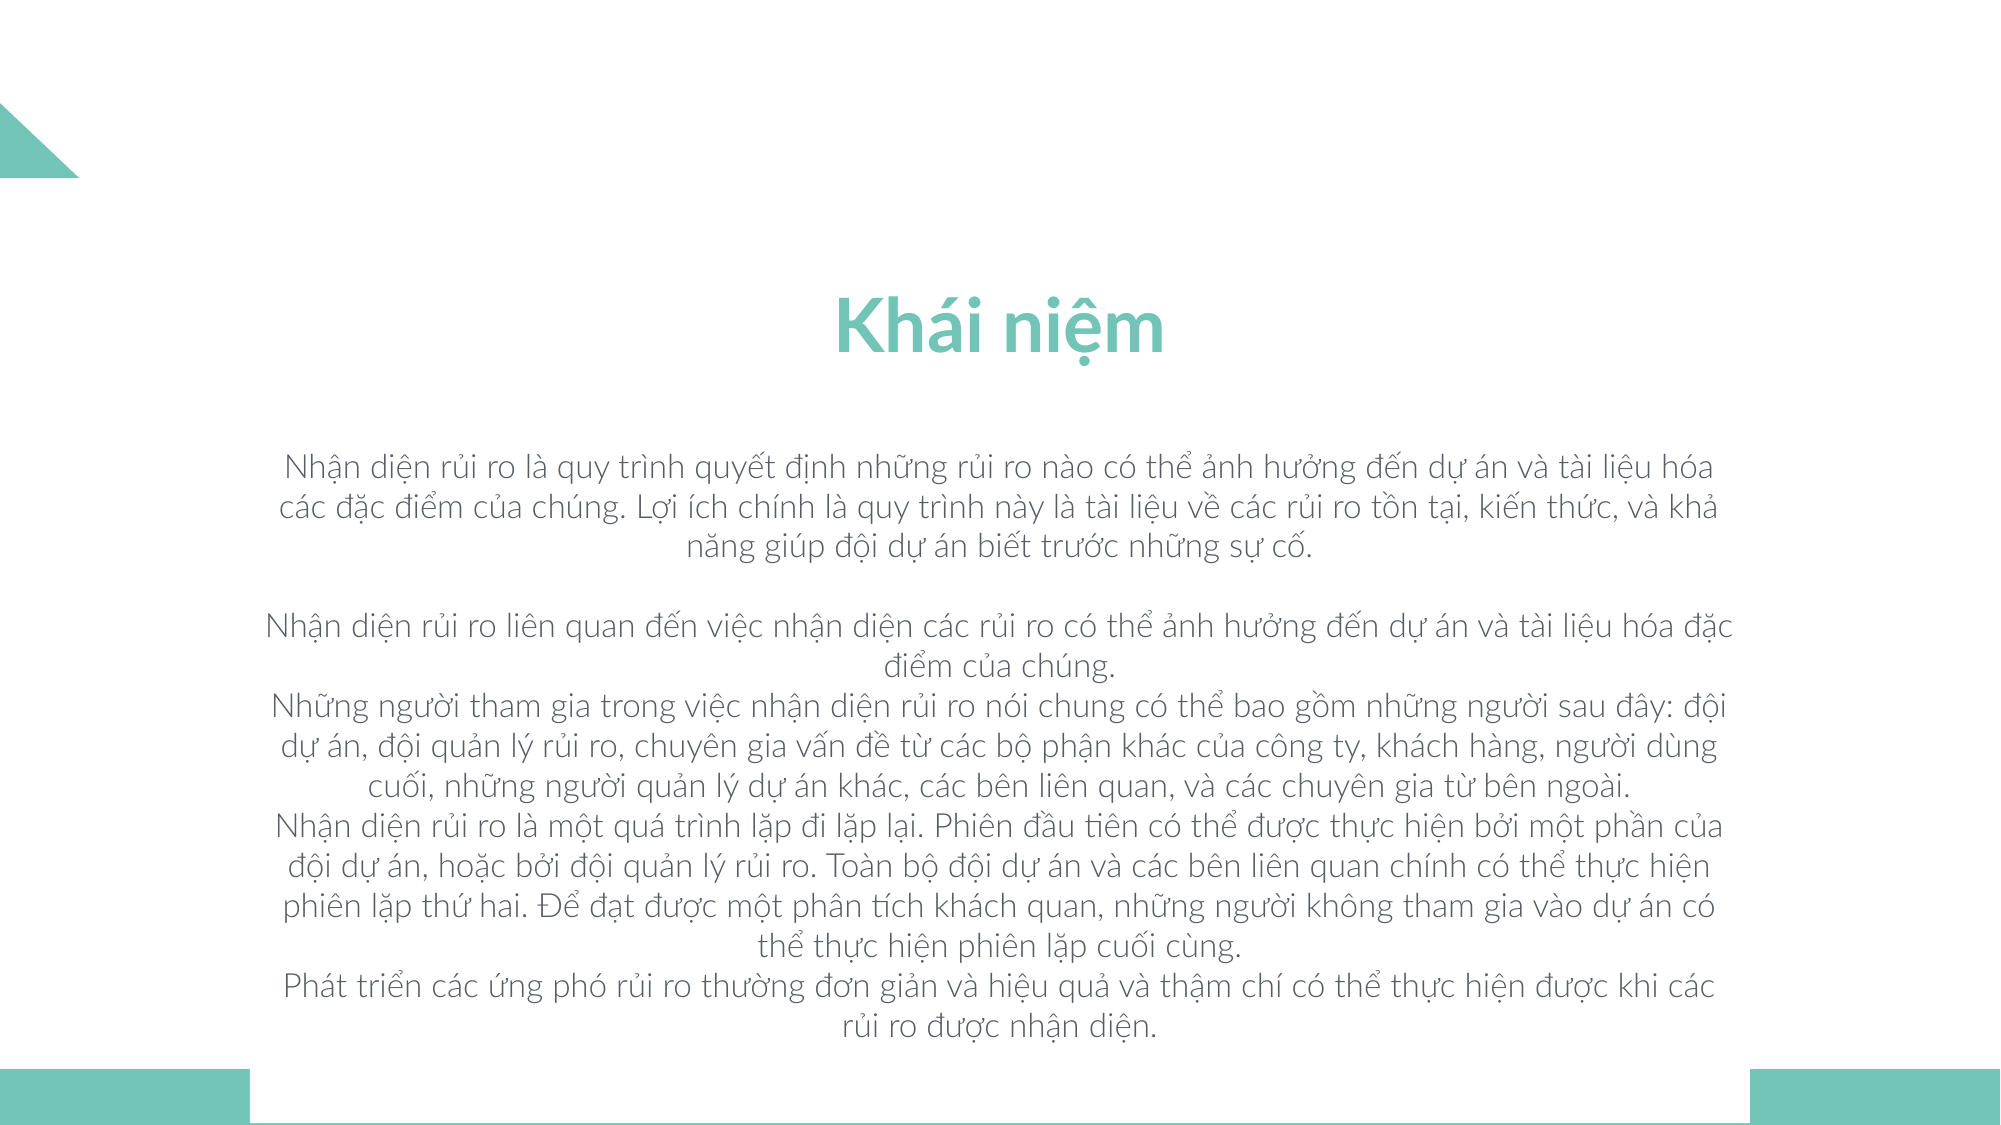

Khái niệm
Nhận diện rủi ro là quy trình quyết định những rủi ro nào có thể ảnh hưởng đến dự án và tài liệu hóa các đặc điểm của chúng. Lợi ích chính là quy trình này là tài liệu về các rủi ro tồn tại, kiến thức, và khả năng giúp đội dự án biết trước những sự cố.

Nhận diện rủi ro liên quan đến việc nhận diện các rủi ro có thể ảnh hưởng đến dự án và tài liệu hóa đặc điểm của chúng.
Những người tham gia trong việc nhận diện rủi ro nói chung có thể bao gồm những người sau đây: đội dự án, đội quản lý rủi ro, chuyên gia vấn đề từ các bộ phận khác của công ty, khách hàng, người dùng cuối, những người quản lý dự án khác, các bên liên quan, và các chuyên gia từ bên ngoài.
Nhận diện rủi ro là một quá trình lặp đi lặp lại. Phiên đầu tiên có thể được thực hiện bởi một phần của đội dự án, hoặc bởi đội quản lý rủi ro. Toàn bộ đội dự án và các bên liên quan chính có thể thực hiện phiên lặp thứ hai. Để đạt được một phân tích khách quan, những người không tham gia vào dự án có thể thực hiện phiên lặp cuối cùng.
Phát triển các ứng phó rủi ro thường đơn giản và hiệu quả và thậm chí có thể thực hiện được khi các rủi ro được nhận diện.​